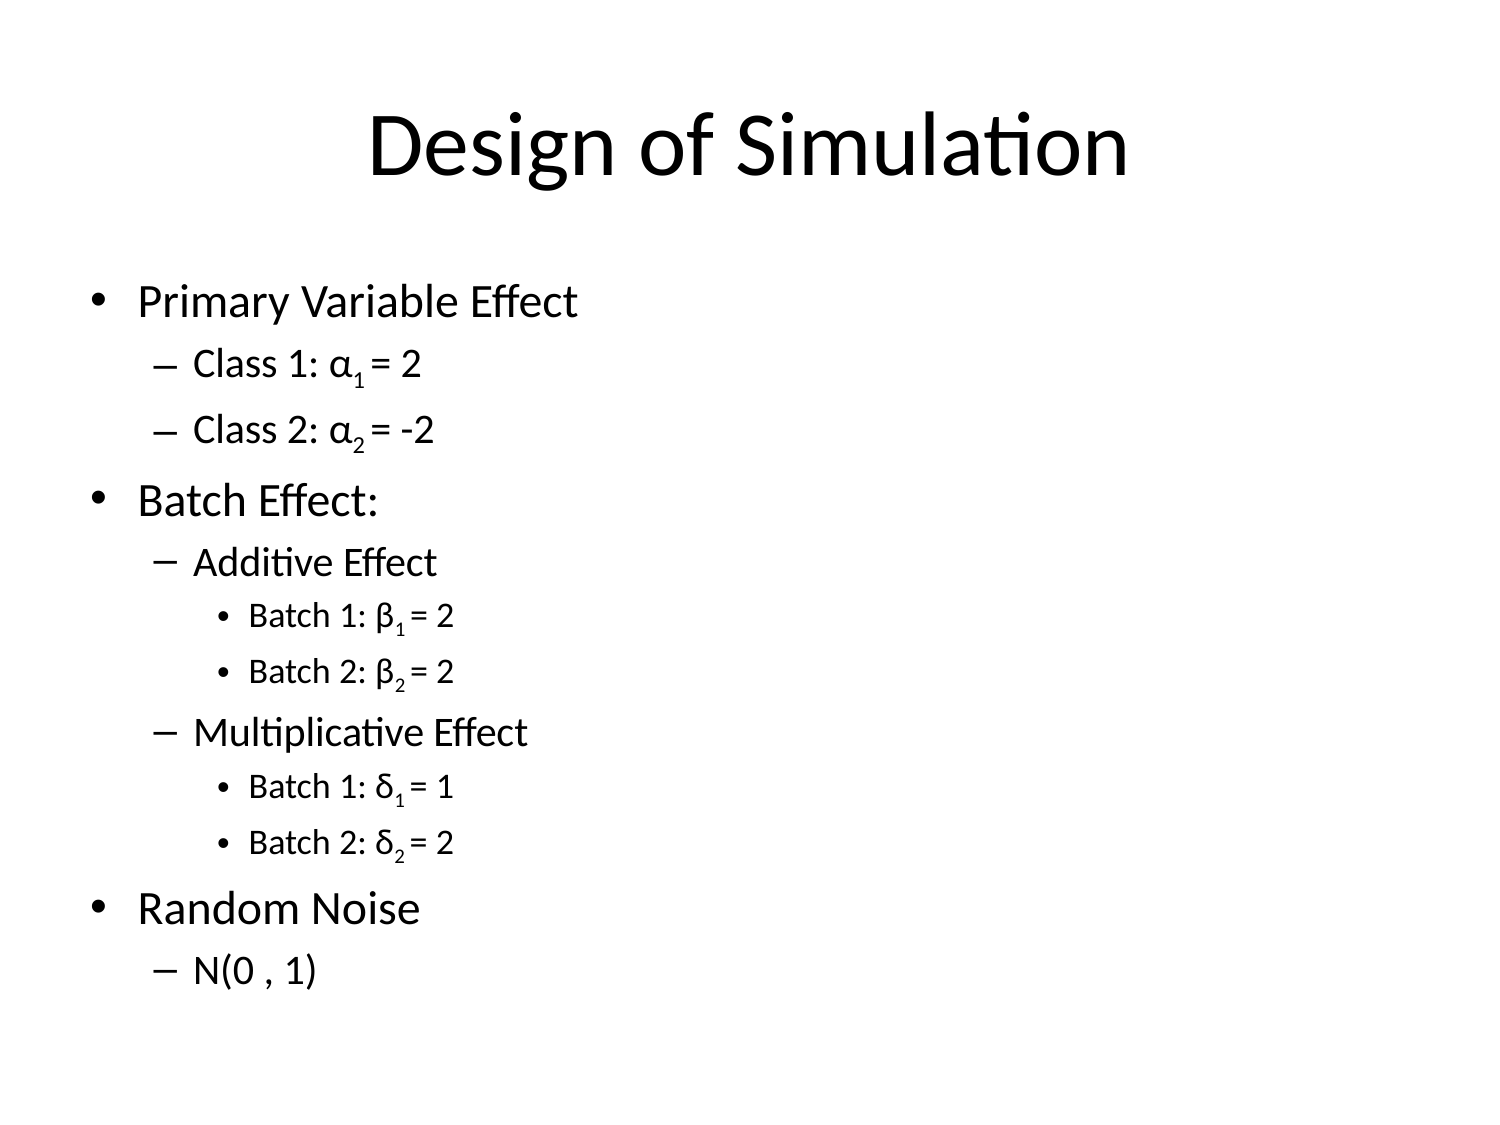

# Design of Simulation
Primary Variable Effect
Class 1: α1 = 2
Class 2: α2 = -2
Batch Effect:
Additive Effect
Batch 1: β1 = 2
Batch 2: β2 = 2
Multiplicative Effect
Batch 1: δ1 = 1
Batch 2: δ2 = 2
Random Noise
N(0 , 1)